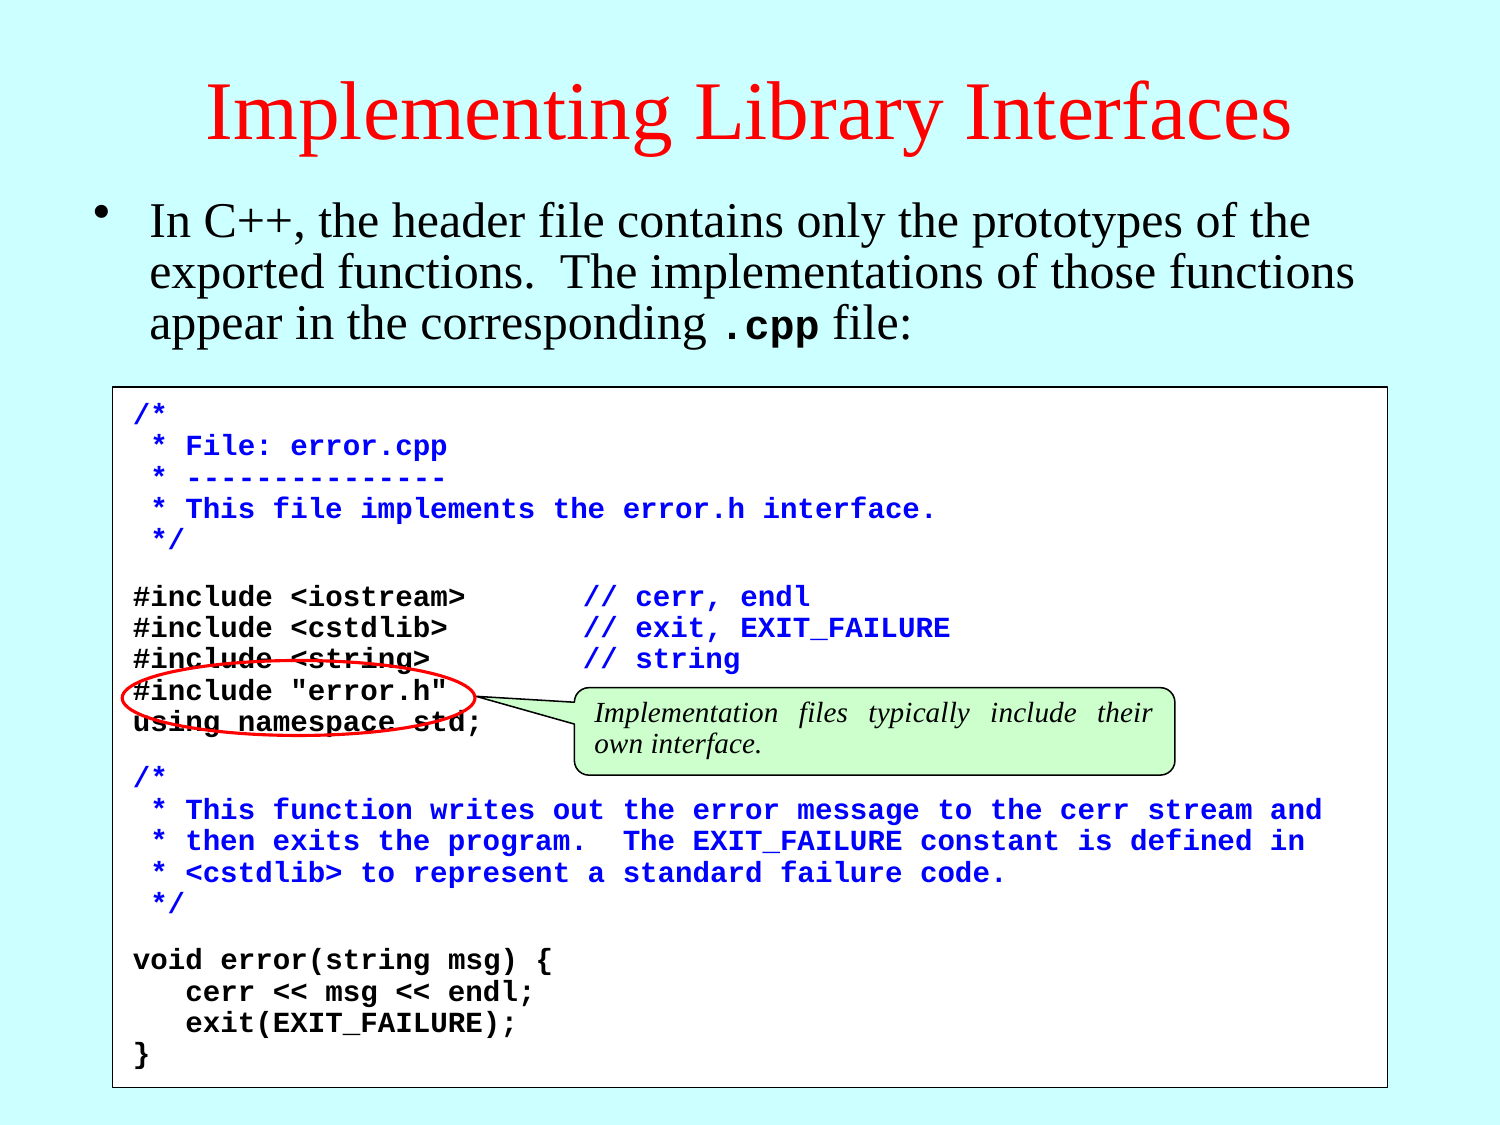

# Implementing Library Interfaces
In C++, the header file contains only the prototypes of the exported functions.  The implementations of those functions appear in the corresponding .cpp file:

/*
 * File: error.cpp
 * ---------------
 * This file implements the error.h interface.
 */

#include <iostream>	// cerr, endl
#include <cstdlib>	// exit, EXIT_FAILURE
#include <string>		// string
#include "error.h"
using namespace std;

/*
 * This function writes out the error message to the cerr stream and
 * then exits the program.  The EXIT_FAILURE constant is defined in
 * <cstdlib> to represent a standard failure code.
 */

void error(string msg) {
   cerr << msg << endl;
   exit(EXIT_FAILURE);
}

Implementation files typically include their own interface.